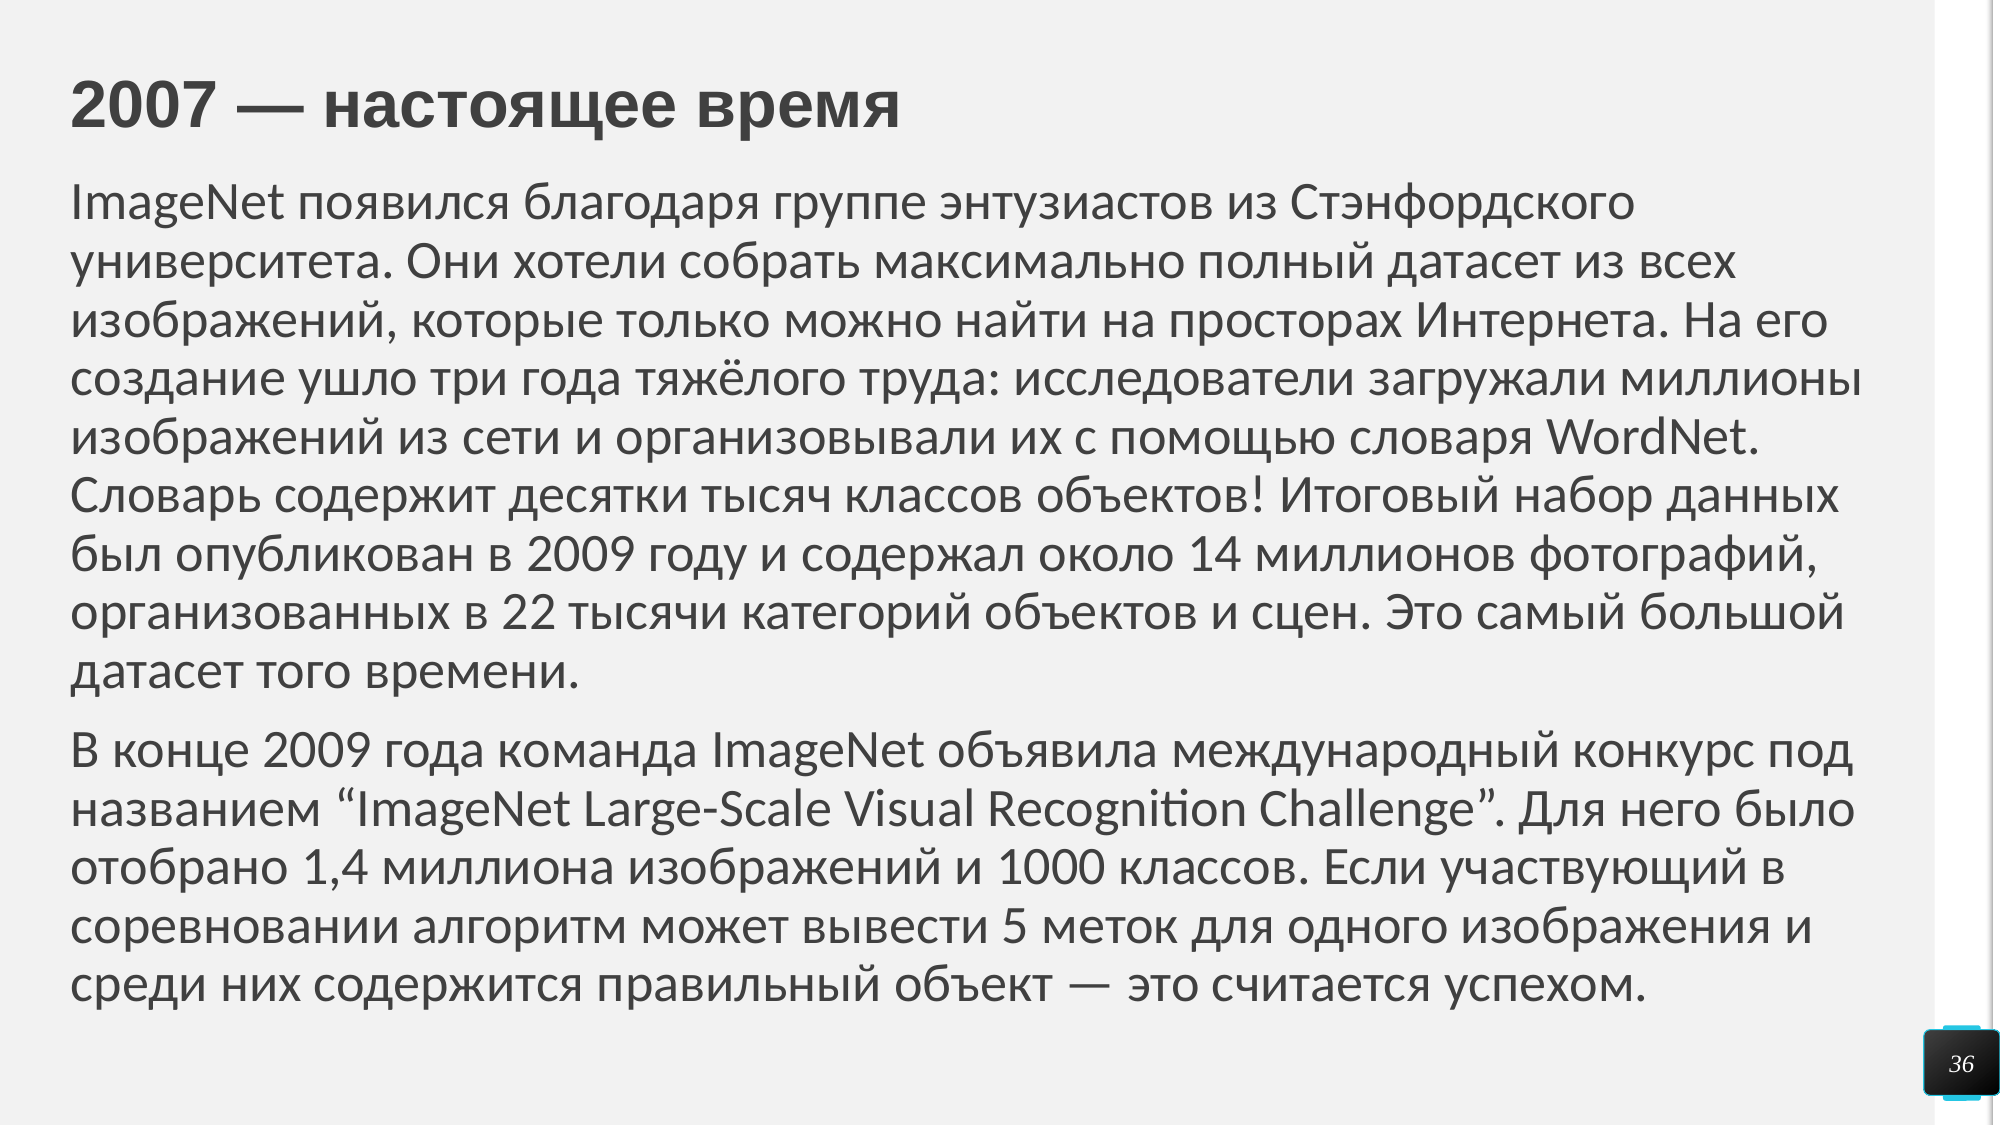

# 2007 — настоящее время
ImageNet появился благодаря группе энтузиастов из Стэнфордского университета. Они хотели собрать максимально полный датасет из всех изображений, которые только можно найти на просторах Интернета. На его создание ушло три года тяжёлого труда: исследователи загружали миллионы изображений из сети и организовывали их с помощью словаря WordNet. Словарь содержит десятки тысяч классов объектов! Итоговый набор данных был опубликован в 2009 году и содержал около 14 миллионов фотографий, организованных в 22 тысячи категорий объектов и сцен. Это самый большой датасет того времени.
В конце 2009 года команда ImageNet объявила международный конкурс под названием “ImageNet Large-Scale Visual Recognition Challenge”. Для него было отобрано 1,4 миллиона изображений и 1000 классов. Если участвующий в соревновании алгоритм может вывести 5 меток для одного изображения и среди них содержится правильный объект — это считается успехом.
36